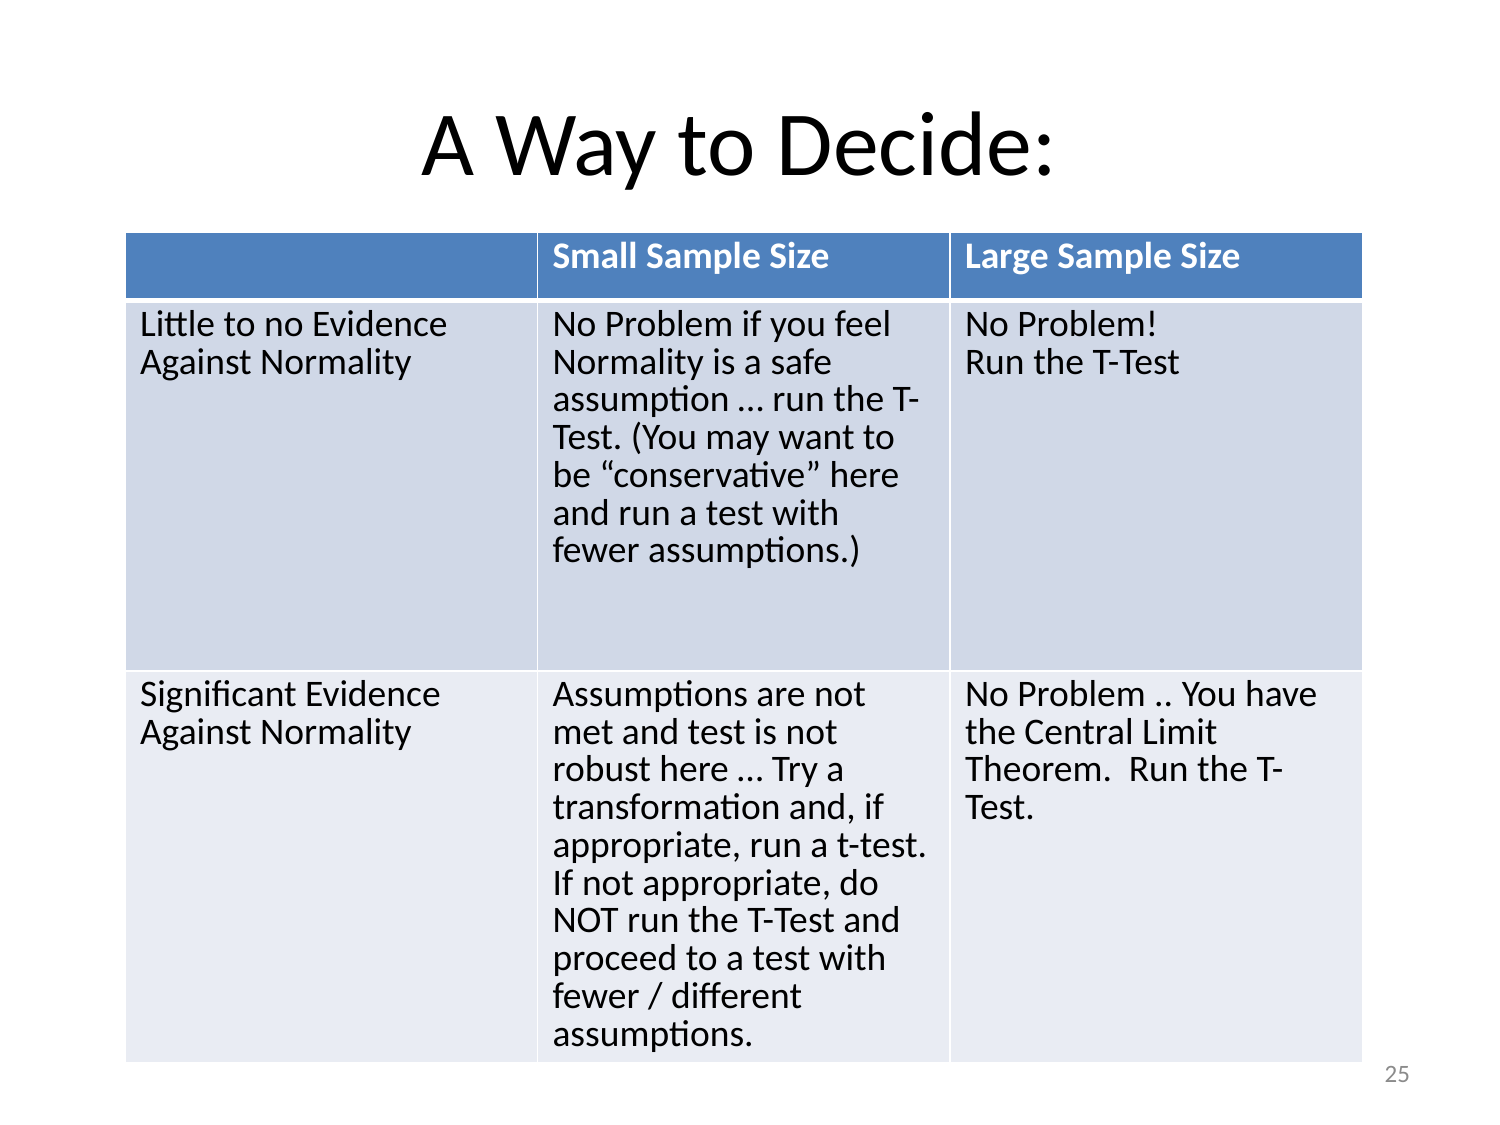

# A Way to Decide:
|  | Small Sample Size | Large Sample Size |
| --- | --- | --- |
| Little to no Evidence Against Normality | No Problem if you feel Normality is a safe assumption … run the T-Test. (You may want to be “conservative” here and run a test with fewer assumptions.) | No Problem! Run the T-Test |
| Significant Evidence Against Normality | Assumptions are not met and test is not robust here … Try a transformation and, if appropriate, run a t-test. If not appropriate, do NOT run the T-Test and proceed to a test with fewer / different assumptions. | No Problem .. You have the Central Limit Theorem. Run the T-Test. |
25